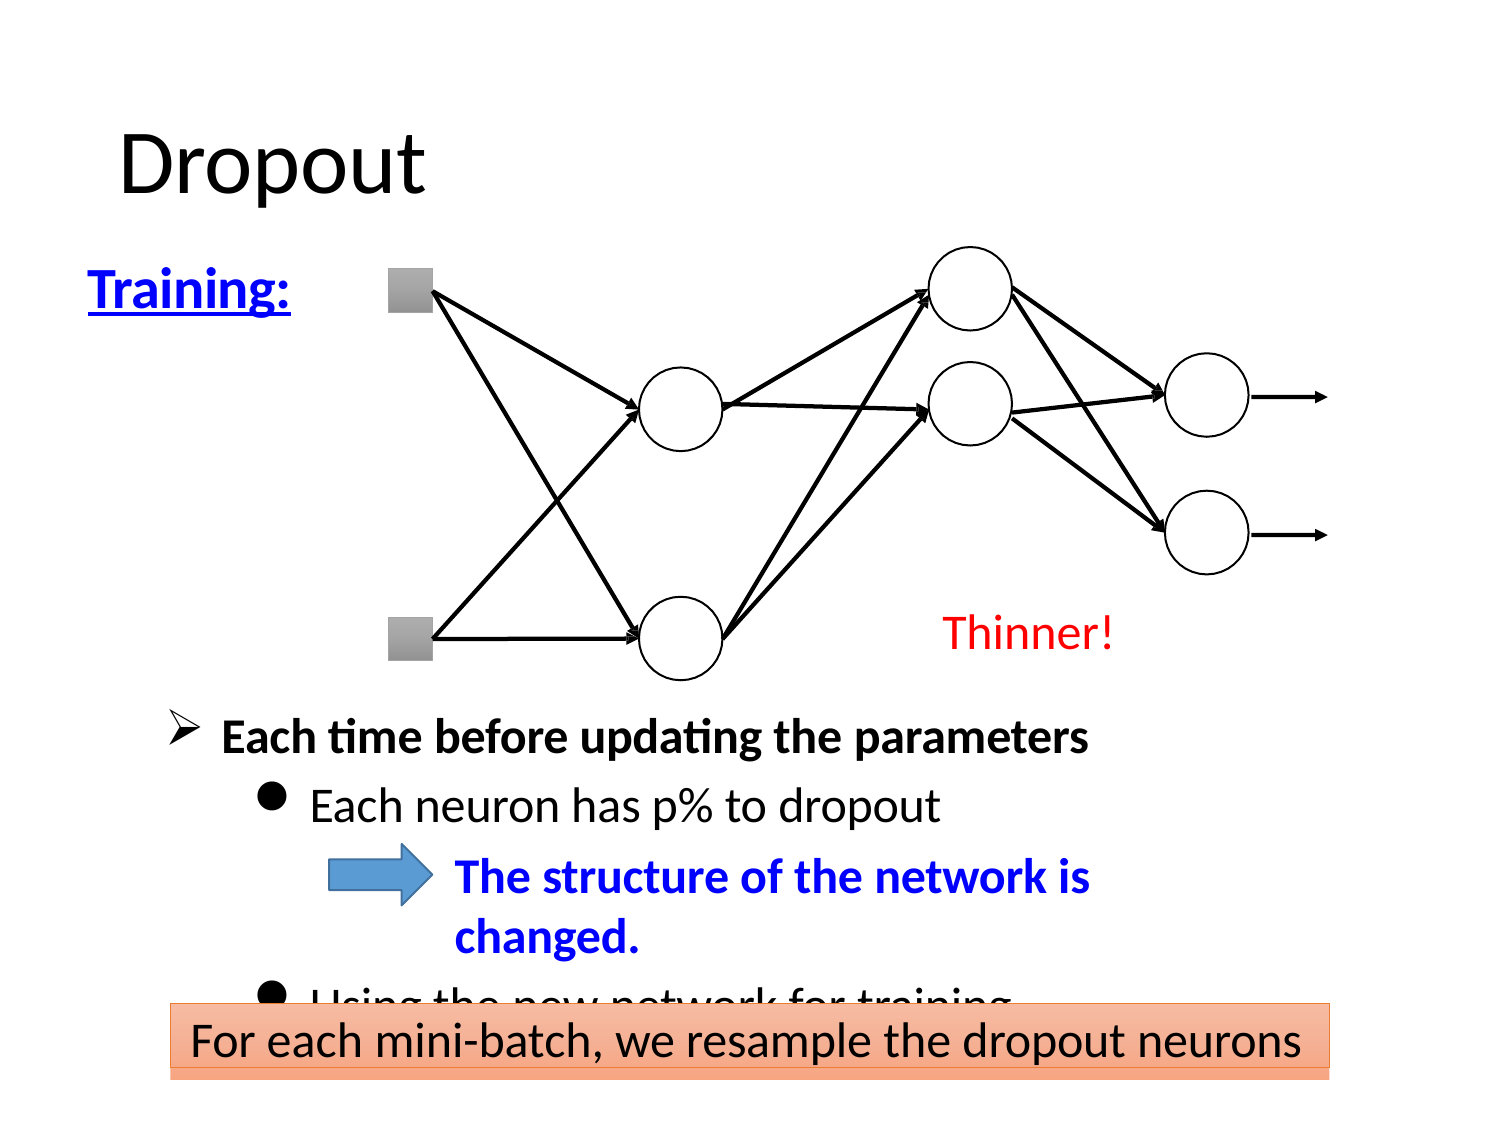

# Dropout

Training:

Thinner!
Each time before updating the parameters
Each neuron has p% to dropout
The structure of the network is changed.
Using the new network for training

For each mini-batch, we resample the dropout neurons